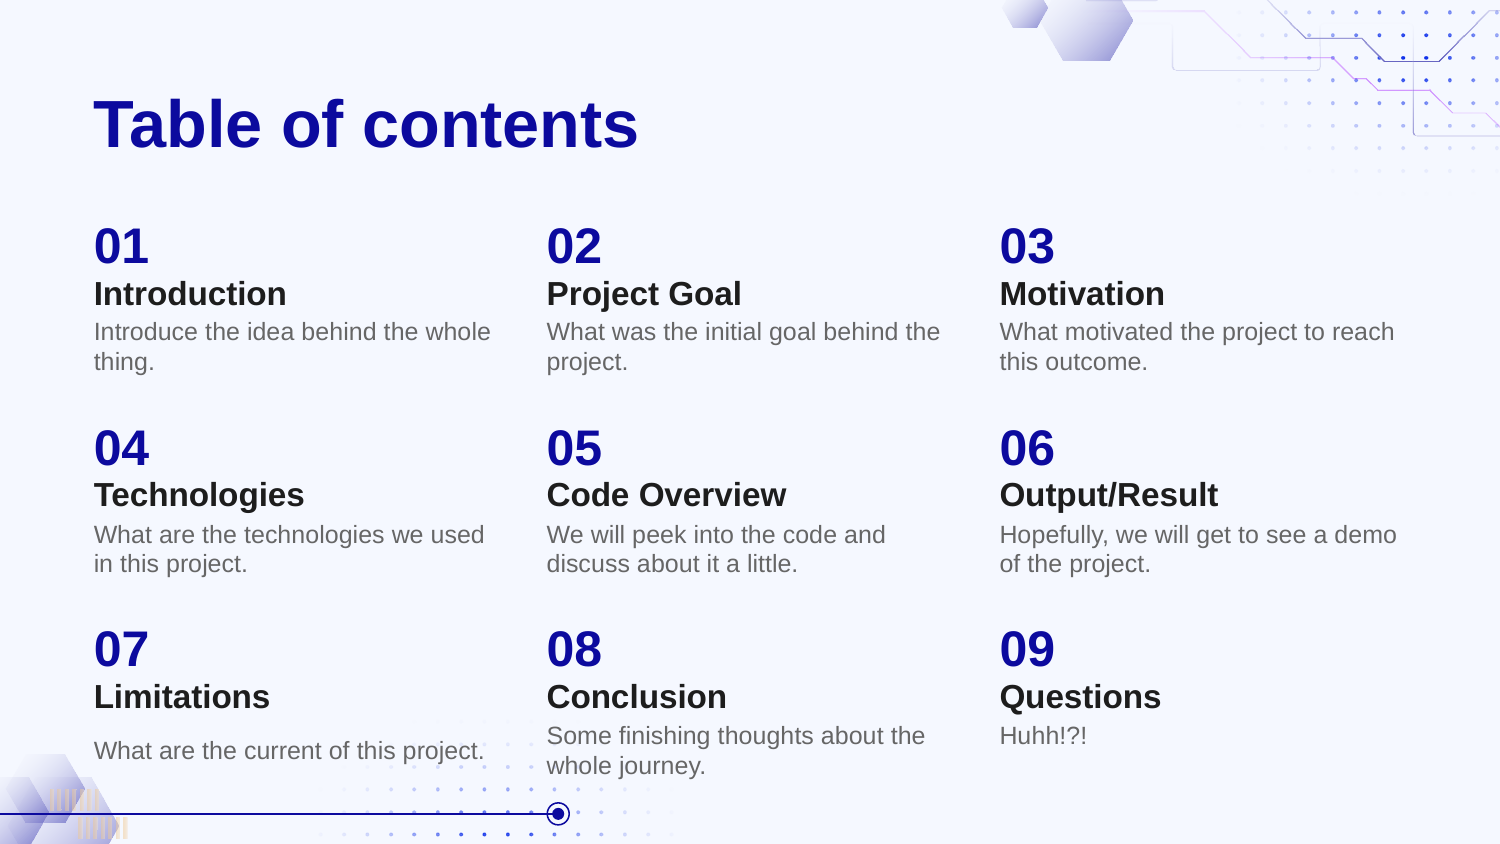

Table of contents
01
Introduction
Introduce the idea behind the whole thing.
02
Project Goal
What was the initial goal behind the project.
03
Motivation
What motivated the project to reach this outcome.
04
Technologies
What are the technologies we used in this project.
05
Code Overview
We will peek into the code and discuss about it a little.
06
Output/Result
Hopefully, we will get to see a demo of the project.
07
Limitations
What are the current of this project.
08
Conclusion
Some finishing thoughts about the whole journey.
09
Questions
Huhh!?!